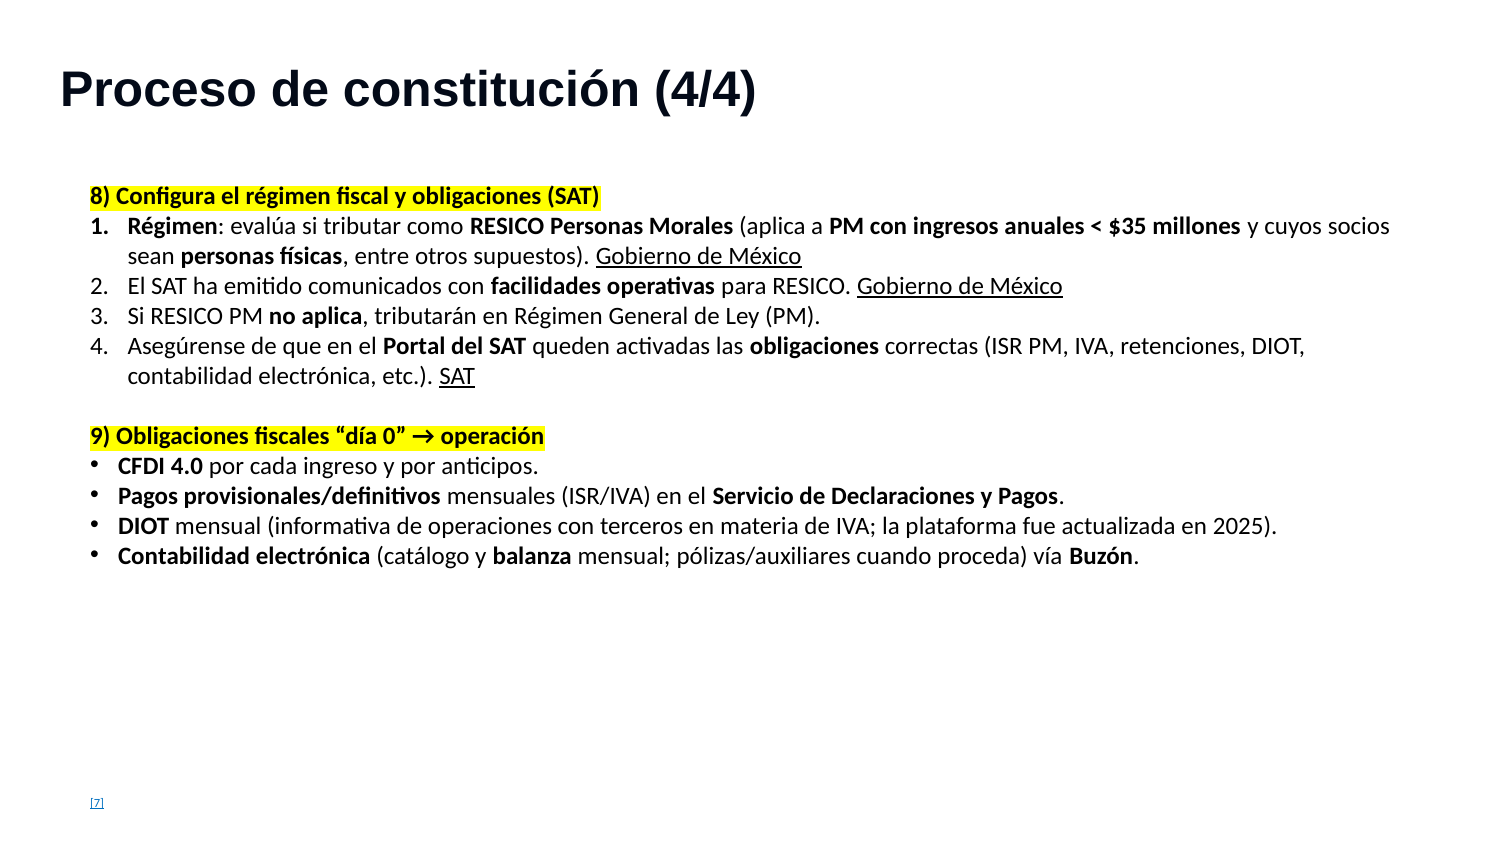

Proceso de constitución (4/4)
8) Configura el régimen fiscal y obligaciones (SAT)
Régimen: evalúa si tributar como RESICO Personas Morales (aplica a PM con ingresos anuales < $35 millones y cuyos socios sean personas físicas, entre otros supuestos). Gobierno de México
El SAT ha emitido comunicados con facilidades operativas para RESICO. Gobierno de México
Si RESICO PM no aplica, tributarán en Régimen General de Ley (PM).
Asegúrense de que en el Portal del SAT queden activadas las obligaciones correctas (ISR PM, IVA, retenciones, DIOT, contabilidad electrónica, etc.). SAT

9) Obligaciones fiscales “día 0” → operación
CFDI 4.0 por cada ingreso y por anticipos.
Pagos provisionales/definitivos mensuales (ISR/IVA) en el Servicio de Declaraciones y Pagos.
DIOT mensual (informativa de operaciones con terceros en materia de IVA; la plataforma fue actualizada en 2025).
Contabilidad electrónica (catálogo y balanza mensual; pólizas/auxiliares cuando proceda) vía Buzón.
[7]